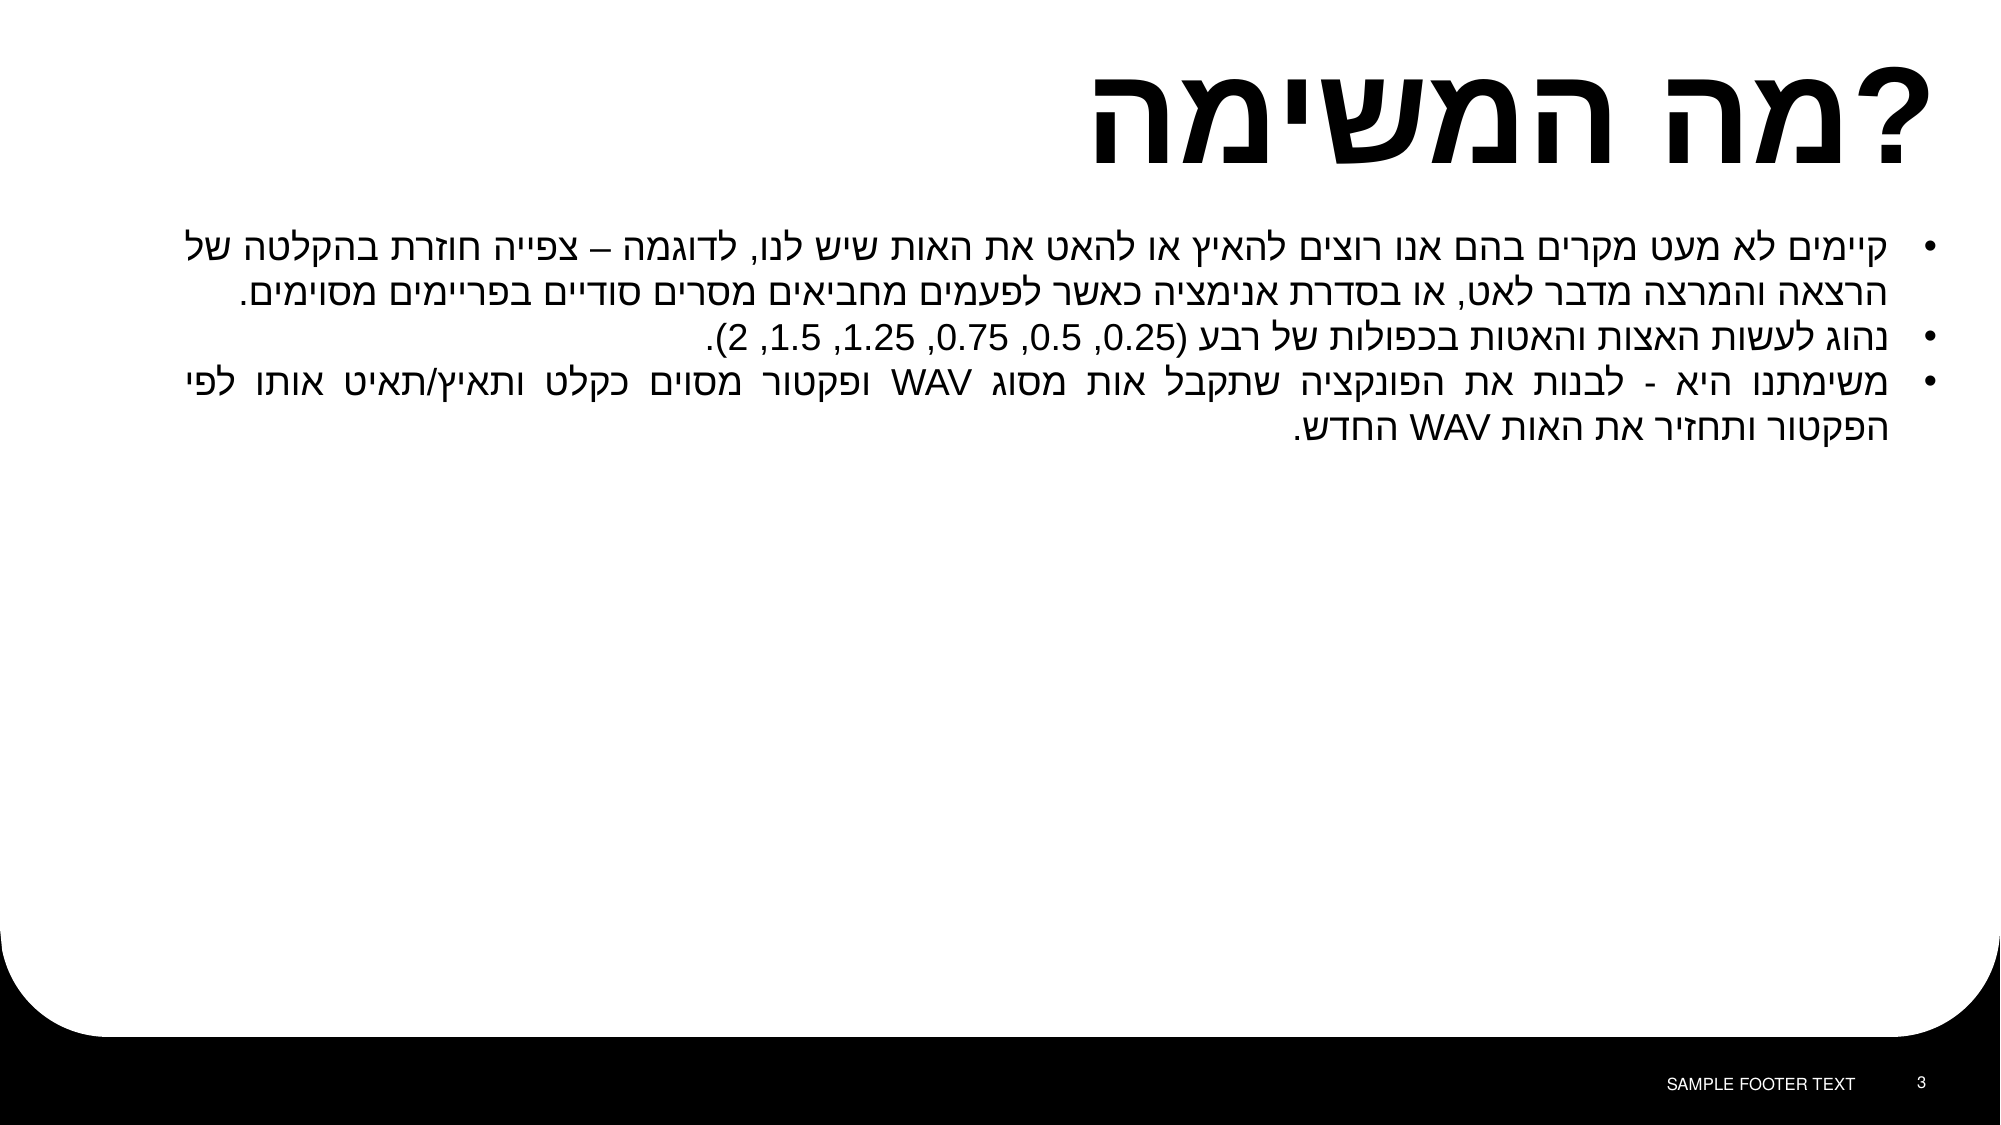

8/16/2024
# מה המשימה?
קיימים לא מעט מקרים בהם אנו רוצים להאיץ או להאט את האות שיש לנו, לדוגמה – צפייה חוזרת בהקלטה של הרצאה והמרצה מדבר לאט, או בסדרת אנימציה כאשר לפעמים מחביאים מסרים סודיים בפריימים מסוימים.
נהוג לעשות האצות והאטות בכפולות של רבע (0.25, 0.5, 0.75, 1.25, 1.5, 2).
משימתנו היא - לבנות את הפונקציה שתקבל אות מסוג WAV ופקטור מסוים כקלט ותאיץ/תאיט אותו לפי הפקטור ותחזיר את האות WAV החדש.
Sample Footer Text
3